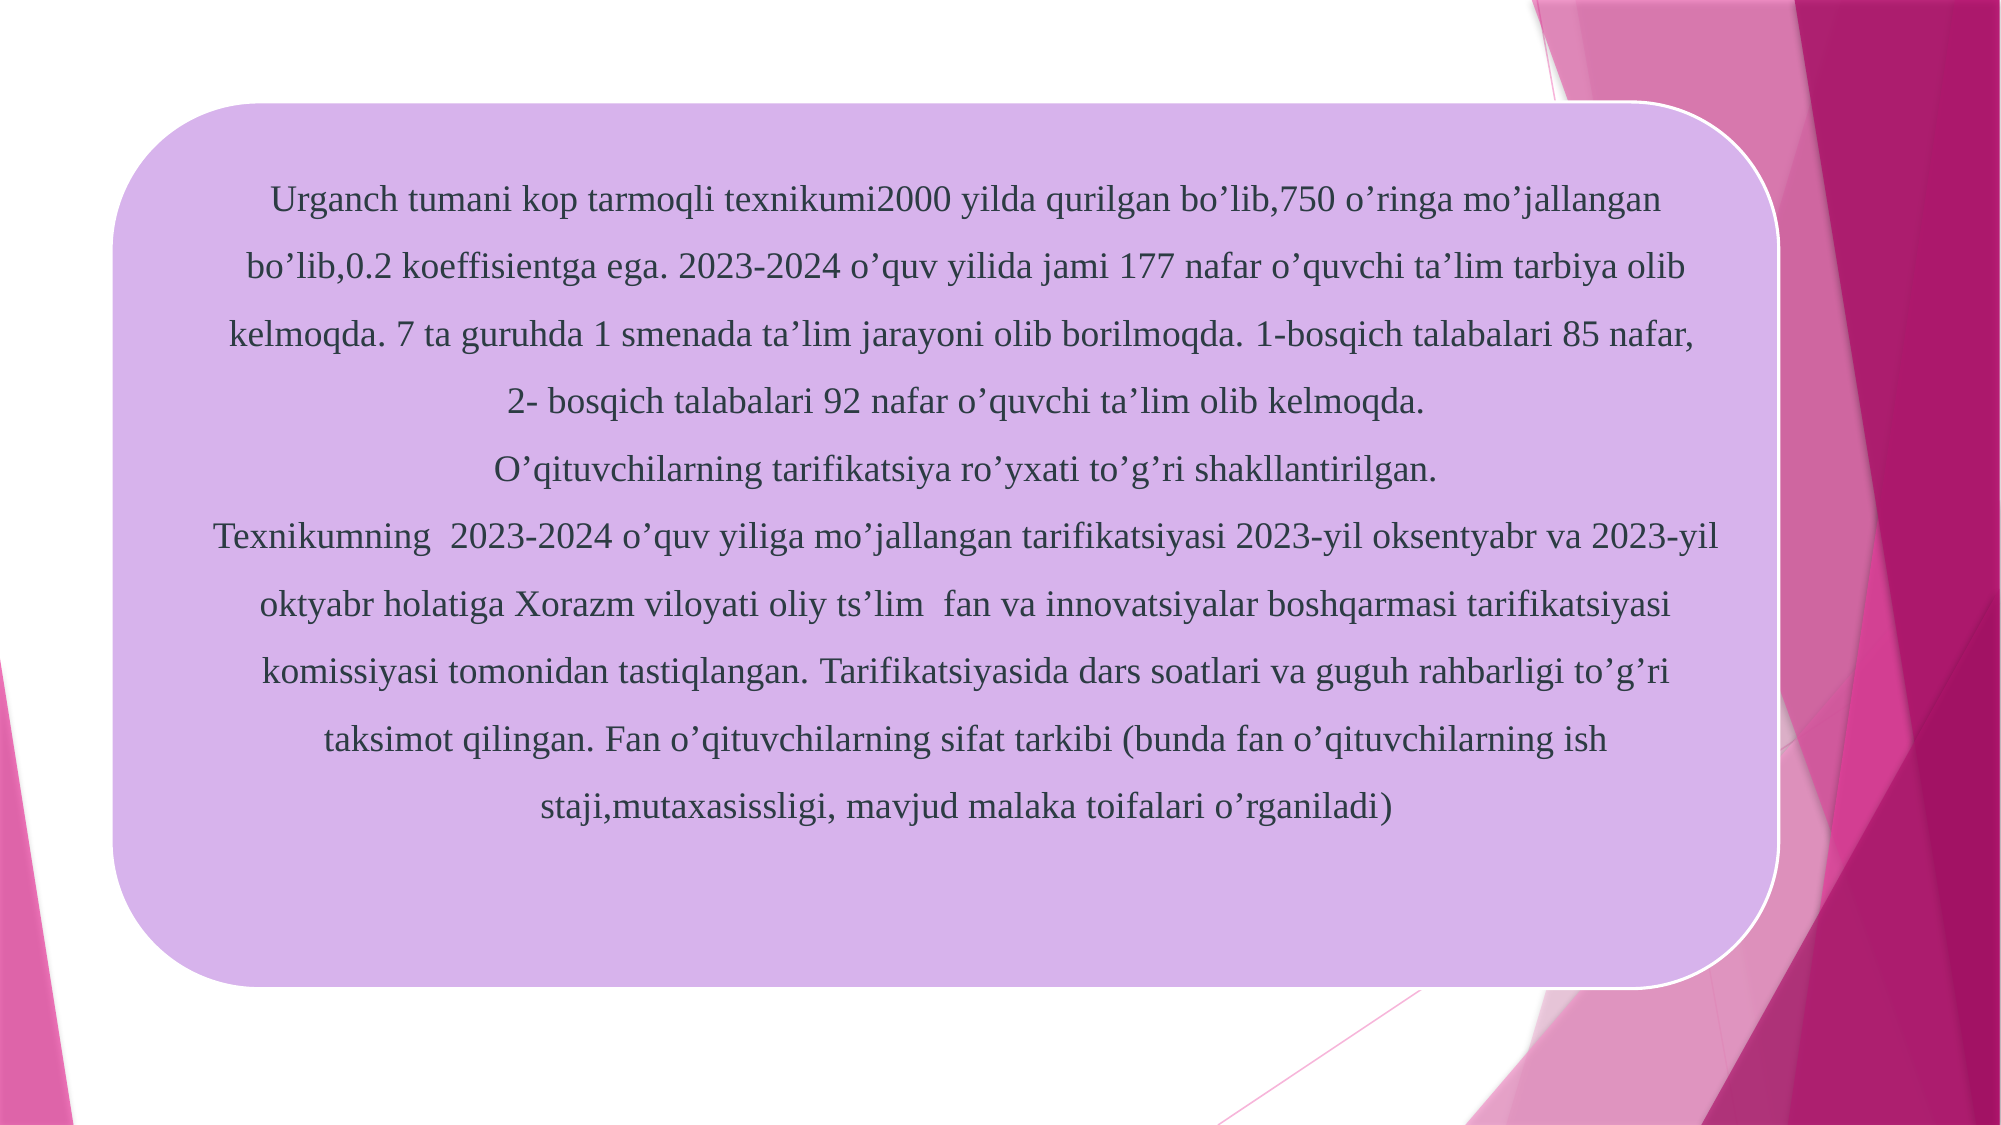

Urganch tumani kop tarmoqli texnikumi2000 yilda qurilgan bo’lib,750 o’ringa mo’jallangan bo’lib,0.2 koeffisientga ega. 2023-2024 o’quv yilida jami 177 nafar o’quvchi ta’lim tarbiya olib kelmoqda. 7 ta guruhda 1 smenada ta’lim jarayoni olib borilmoqda. 1-bosqich talabalari 85 nafar,  2- bosqich talabalari 92 nafar o’quvchi ta’lim olib kelmoqda.
O’qituvchilarning tarifikatsiya ro’yxati to’g’ri shakllantirilgan.
Texnikumning  2023-2024 o’quv yiliga mo’jallangan tarifikatsiyasi 2023-yil oksentyabr va 2023-yil oktyabr holatiga Xorazm viloyati oliy ts’lim  fan va innovatsiyalar boshqarmasi tarifikatsiyasi komissiyasi tomonidan tastiqlangan. Tarifikatsiyasida dars soatlari va guguh rahbarligi to’g’ri taksimot qilingan. Fan o’qituvchilarning sifat tarkibi (bunda fan o’qituvchilarning ish staji,mutaxasissligi, mavjud malaka toifalari o’rganiladi)